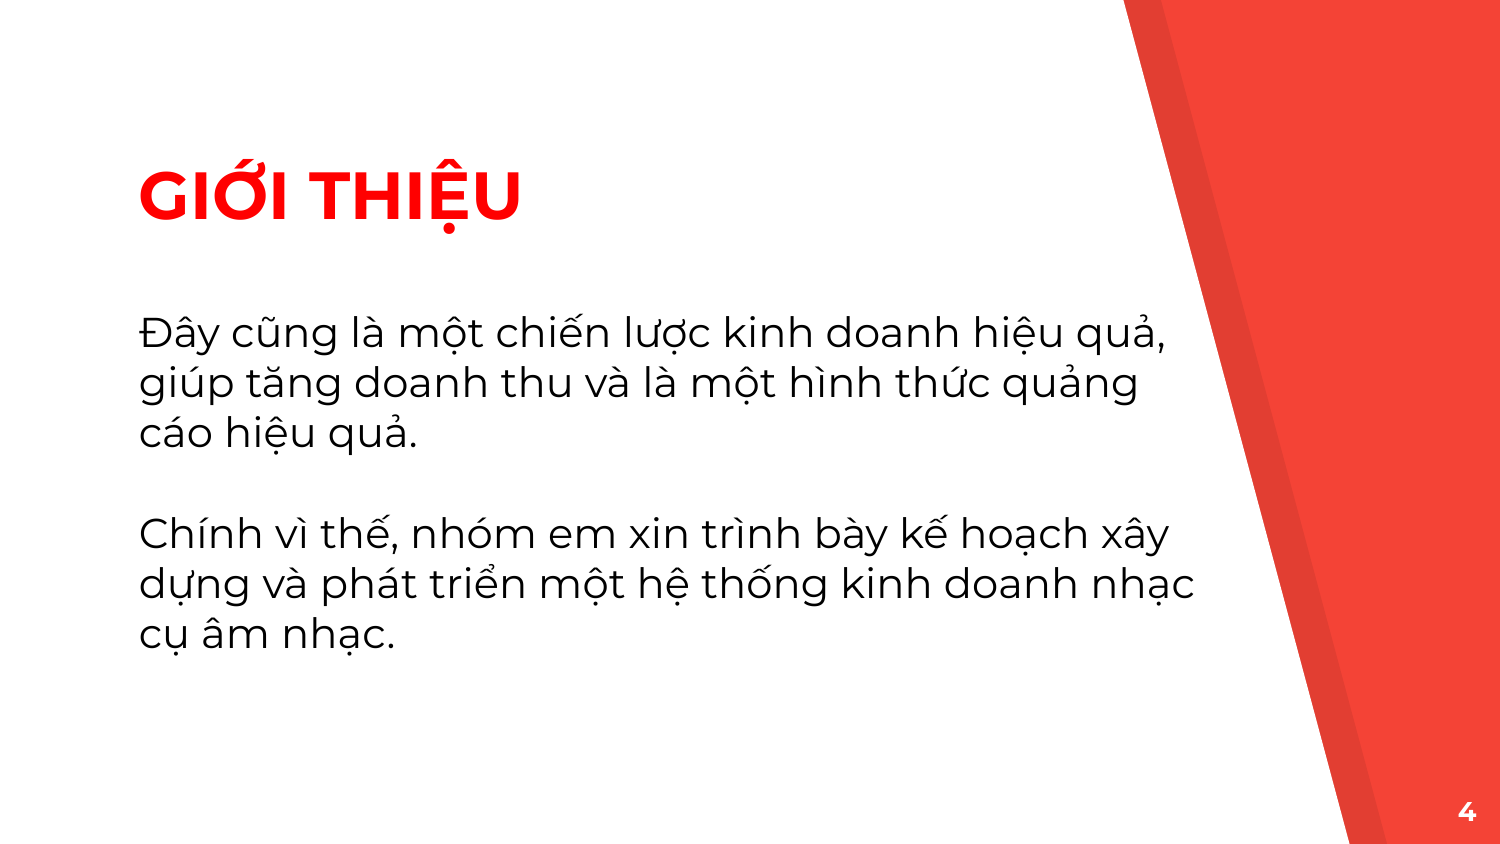

GIỚI THIỆU
Đây cũng là một chiến lược kinh doanh hiệu quả, giúp tăng doanh thu và là một hình thức quảng cáo hiệu quả.
Chính vì thế, nhóm em xin trình bày kế hoạch xây dựng và phát triển một hệ thống kinh doanh nhạc cụ âm nhạc.
4